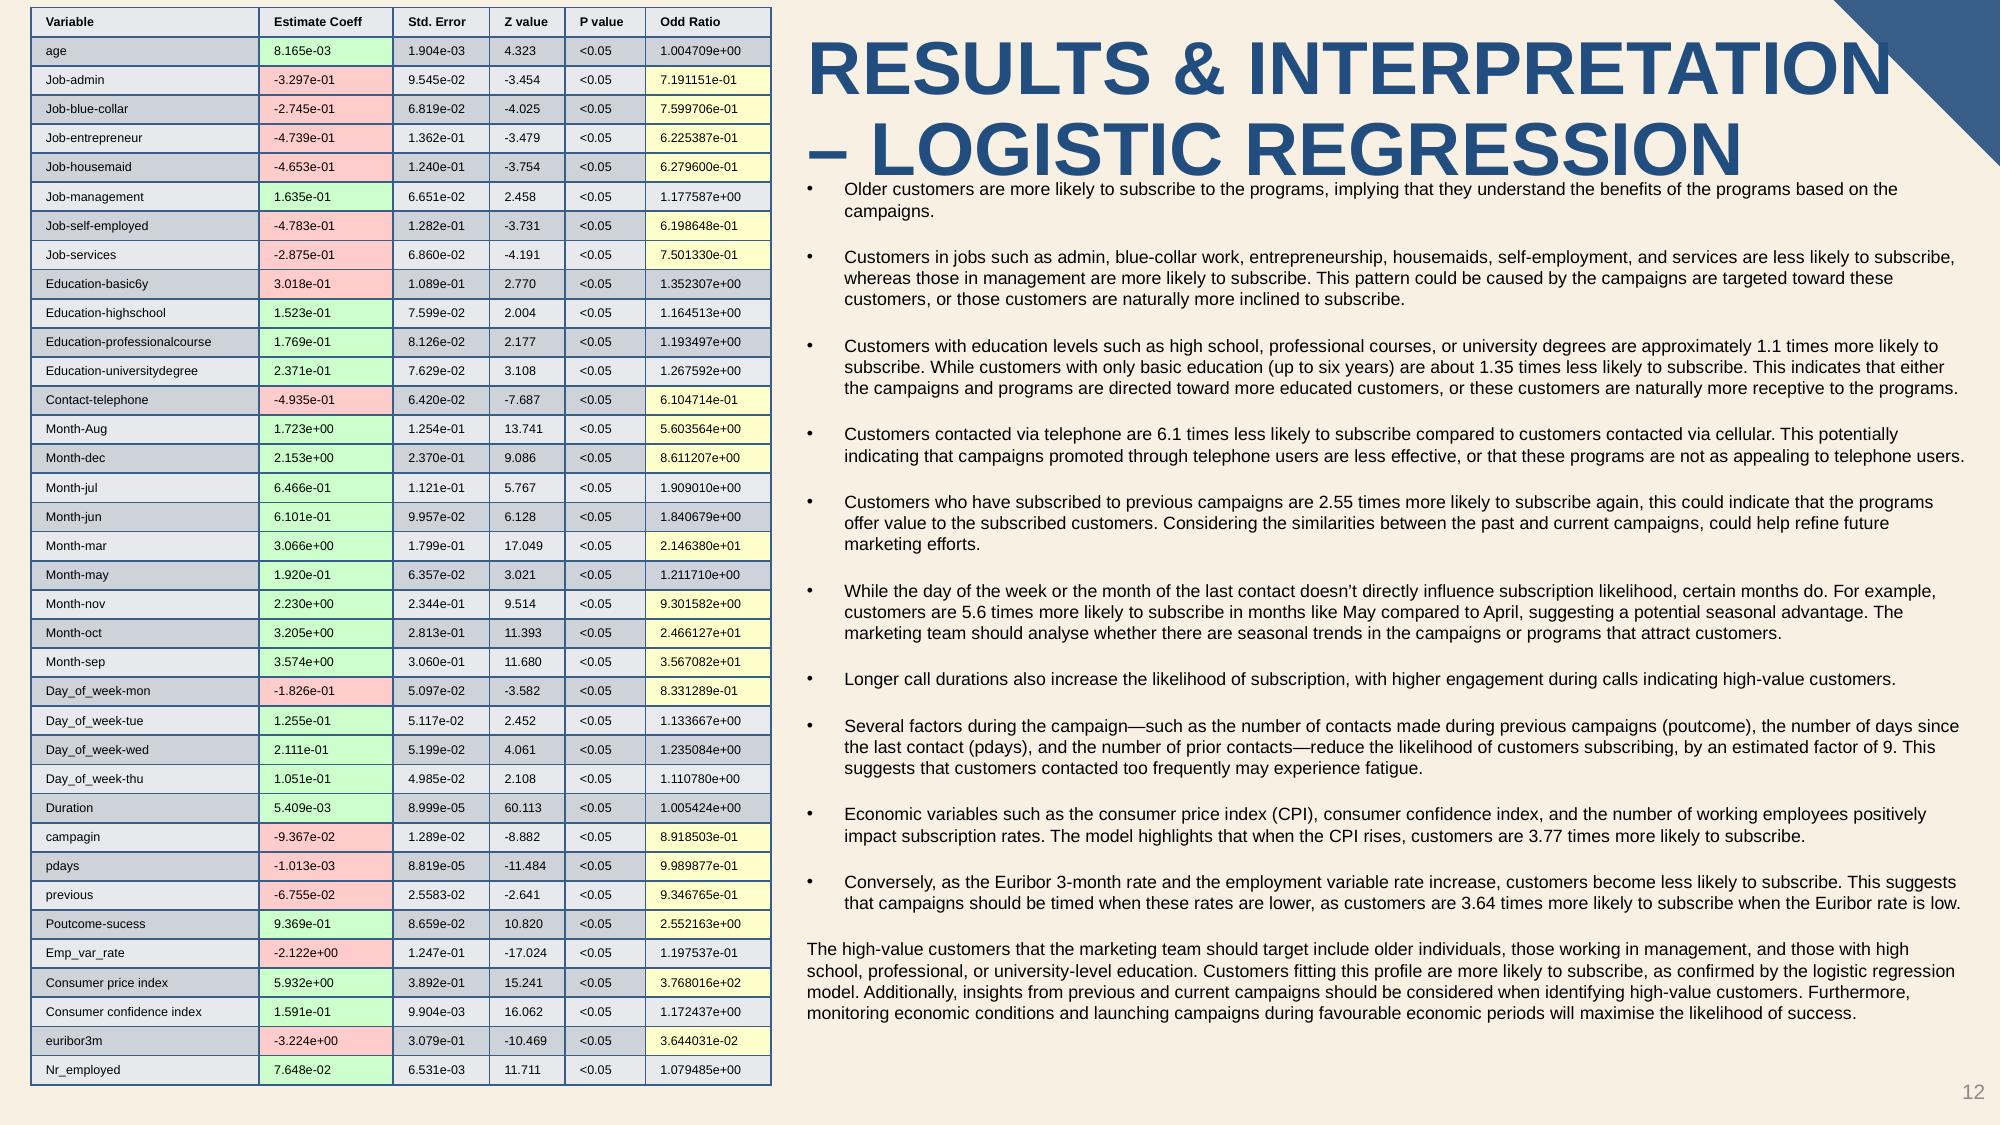

| Variable | Estimate Coeff | Std. Error | Z value | P value | Odd Ratio |
| --- | --- | --- | --- | --- | --- |
| age | 8.165e-03 | 1.904e-03 | 4.323 | <0.05 | 1.004709e+00 |
| Job-admin | -3.297e-01 | 9.545e-02 | -3.454 | <0.05 | 7.191151e-01 |
| Job-blue-collar | -2.745e-01 | 6.819e-02 | -4.025 | <0.05 | 7.599706e-01 |
| Job-entrepreneur | -4.739e-01 | 1.362e-01 | -3.479 | <0.05 | 6.225387e-01 |
| Job-housemaid | -4.653e-01 | 1.240e-01 | -3.754 | <0.05 | 6.279600e-01 |
| Job-management | 1.635e-01 | 6.651e-02 | 2.458 | <0.05 | 1.177587e+00 |
| Job-self-employed | -4.783e-01 | 1.282e-01 | -3.731 | <0.05 | 6.198648e-01 |
| Job-services | -2.875e-01 | 6.860e-02 | -4.191 | <0.05 | 7.501330e-01 |
| Education-basic6y | 3.018e-01 | 1.089e-01 | 2.770 | <0.05 | 1.352307e+00 |
| Education-highschool | 1.523e-01 | 7.599e-02 | 2.004 | <0.05 | 1.164513e+00 |
| Education-professionalcourse | 1.769e-01 | 8.126e-02 | 2.177 | <0.05 | 1.193497e+00 |
| Education-universitydegree | 2.371e-01 | 7.629e-02 | 3.108 | <0.05 | 1.267592e+00 |
| Contact-telephone | -4.935e-01 | 6.420e-02 | -7.687 | <0.05 | 6.104714e-01 |
| Month-Aug | 1.723e+00 | 1.254e-01 | 13.741 | <0.05 | 5.603564e+00 |
| Month-dec | 2.153e+00 | 2.370e-01 | 9.086 | <0.05 | 8.611207e+00 |
| Month-jul | 6.466e-01 | 1.121e-01 | 5.767 | <0.05 | 1.909010e+00 |
| Month-jun | 6.101e-01 | 9.957e-02 | 6.128 | <0.05 | 1.840679e+00 |
| Month-mar | 3.066e+00 | 1.799e-01 | 17.049 | <0.05 | 2.146380e+01 |
| Month-may | 1.920e-01 | 6.357e-02 | 3.021 | <0.05 | 1.211710e+00 |
| Month-nov | 2.230e+00 | 2.344e-01 | 9.514 | <0.05 | 9.301582e+00 |
| Month-oct | 3.205e+00 | 2.813e-01 | 11.393 | <0.05 | 2.466127e+01 |
| Month-sep | 3.574e+00 | 3.060e-01 | 11.680 | <0.05 | 3.567082e+01 |
| Day\_of\_week-mon | -1.826e-01 | 5.097e-02 | -3.582 | <0.05 | 8.331289e-01 |
| Day\_of\_week-tue | 1.255e-01 | 5.117e-02 | 2.452 | <0.05 | 1.133667e+00 |
| Day\_of\_week-wed | 2.111e-01 | 5.199e-02 | 4.061 | <0.05 | 1.235084e+00 |
| Day\_of\_week-thu | 1.051e-01 | 4.985e-02 | 2.108 | <0.05 | 1.110780e+00 |
| Duration | 5.409e-03 | 8.999e-05 | 60.113 | <0.05 | 1.005424e+00 |
| campagin | -9.367e-02 | 1.289e-02 | -8.882 | <0.05 | 8.918503e-01 |
| pdays | -1.013e-03 | 8.819e-05 | -11.484 | <0.05 | 9.989877e-01 |
| previous | -6.755e-02 | 2.5583-02 | -2.641 | <0.05 | 9.346765e-01 |
| Poutcome-sucess | 9.369e-01 | 8.659e-02 | 10.820 | <0.05 | 2.552163e+00 |
| Emp\_var\_rate | -2.122e+00 | 1.247e-01 | -17.024 | <0.05 | 1.197537e-01 |
| Consumer price index | 5.932e+00 | 3.892e-01 | 15.241 | <0.05 | 3.768016e+02 |
| Consumer confidence index | 1.591e-01 | 9.904e-03 | 16.062 | <0.05 | 1.172437e+00 |
| euribor3m | -3.224e+00 | 3.079e-01 | -10.469 | <0.05 | 3.644031e-02 |
| Nr\_employed | 7.648e-02 | 6.531e-03 | 11.711 | <0.05 | 1.079485e+00 |
# Results & Interpretation – Logistic Regression
Older customers are more likely to subscribe to the programs, implying that they understand the benefits of the programs based on the campaigns.
Customers in jobs such as admin, blue-collar work, entrepreneurship, housemaids, self-employment, and services are less likely to subscribe, whereas those in management are more likely to subscribe. This pattern could be caused by the campaigns are targeted toward these customers, or those customers are naturally more inclined to subscribe.
Customers with education levels such as high school, professional courses, or university degrees are approximately 1.1 times more likely to subscribe. While customers with only basic education (up to six years) are about 1.35 times less likely to subscribe. This indicates that either the campaigns and programs are directed toward more educated customers, or these customers are naturally more receptive to the programs.
Customers contacted via telephone are 6.1 times less likely to subscribe compared to customers contacted via cellular. This potentially indicating that campaigns promoted through telephone users are less effective, or that these programs are not as appealing to telephone users.
Customers who have subscribed to previous campaigns are 2.55 times more likely to subscribe again, this could indicate that the programs offer value to the subscribed customers. Considering the similarities between the past and current campaigns, could help refine future marketing efforts.
While the day of the week or the month of the last contact doesn’t directly influence subscription likelihood, certain months do. For example, customers are 5.6 times more likely to subscribe in months like May compared to April, suggesting a potential seasonal advantage. The marketing team should analyse whether there are seasonal trends in the campaigns or programs that attract customers.
Longer call durations also increase the likelihood of subscription, with higher engagement during calls indicating high-value customers.
Several factors during the campaign—such as the number of contacts made during previous campaigns (poutcome), the number of days since the last contact (pdays), and the number of prior contacts—reduce the likelihood of customers subscribing, by an estimated factor of 9. This suggests that customers contacted too frequently may experience fatigue.
Economic variables such as the consumer price index (CPI), consumer confidence index, and the number of working employees positively impact subscription rates. The model highlights that when the CPI rises, customers are 3.77 times more likely to subscribe.
Conversely, as the Euribor 3-month rate and the employment variable rate increase, customers become less likely to subscribe. This suggests that campaigns should be timed when these rates are lower, as customers are 3.64 times more likely to subscribe when the Euribor rate is low.
The high-value customers that the marketing team should target include older individuals, those working in management, and those with high school, professional, or university-level education. Customers fitting this profile are more likely to subscribe, as confirmed by the logistic regression model. Additionally, insights from previous and current campaigns should be considered when identifying high-value customers. Furthermore, monitoring economic conditions and launching campaigns during favourable economic periods will maximise the likelihood of success.
12